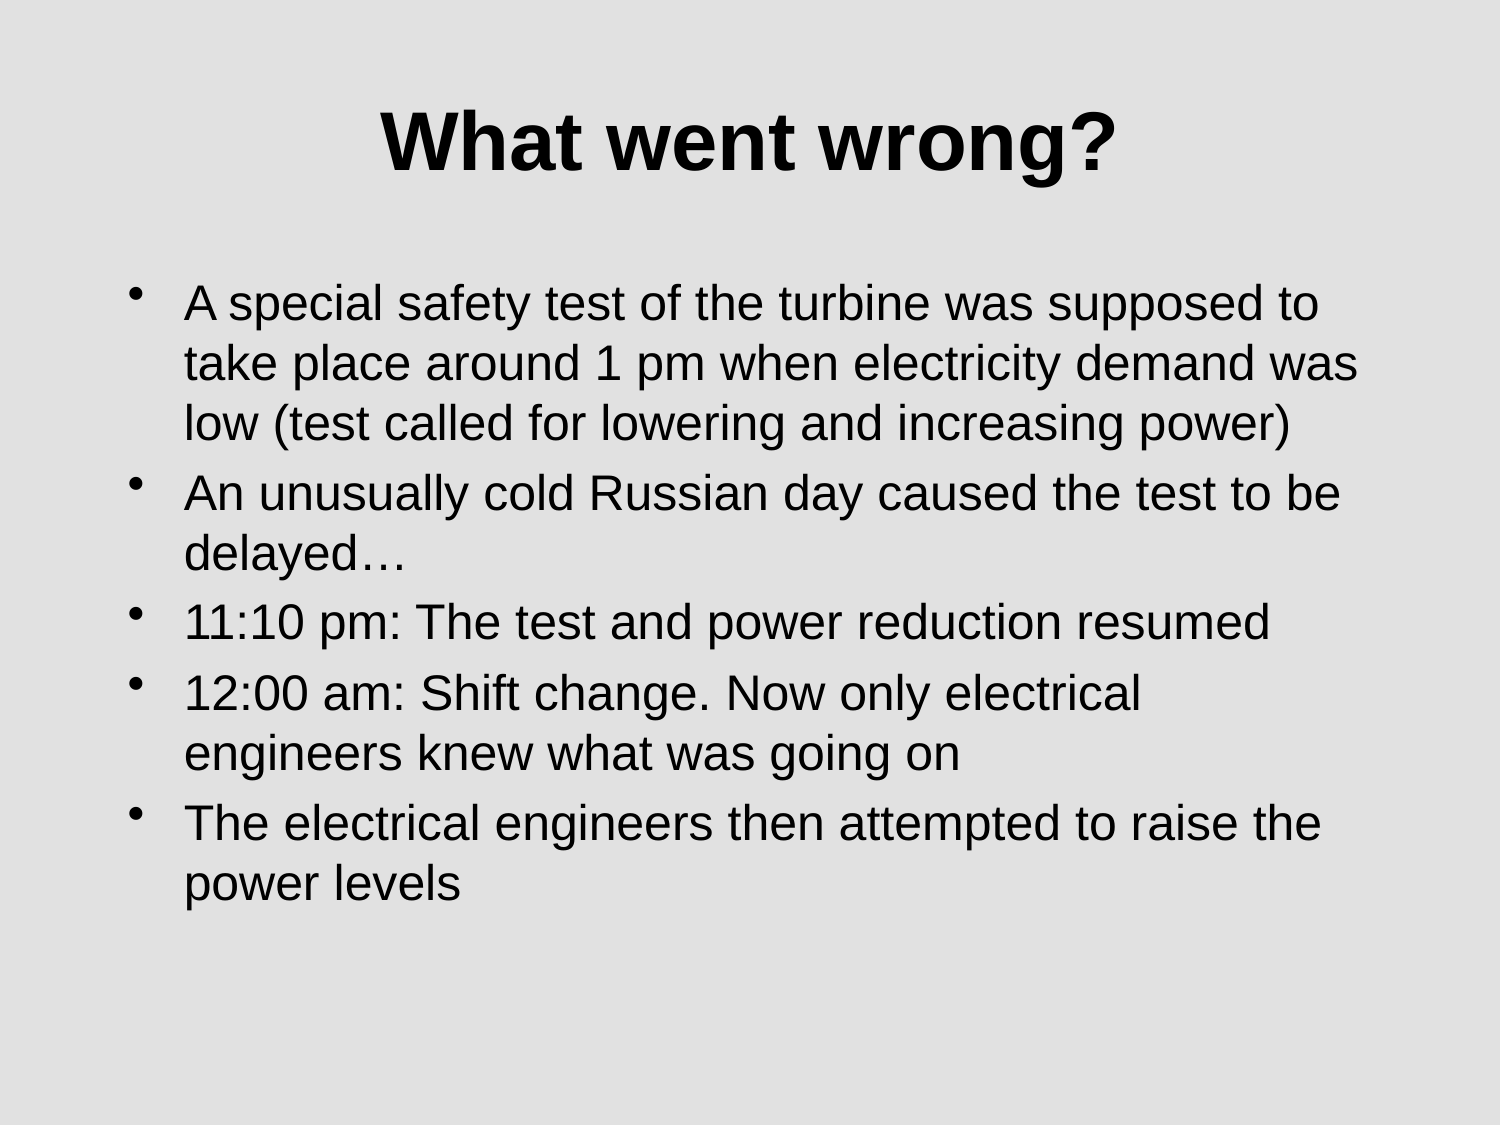

# What went wrong?
A special safety test of the turbine was supposed to take place around 1 pm when electricity demand was low (test called for lowering and increasing power)
An unusually cold Russian day caused the test to be delayed…
11:10 pm: The test and power reduction resumed
12:00 am: Shift change. Now only electrical engineers knew what was going on
The electrical engineers then attempted to raise the power levels